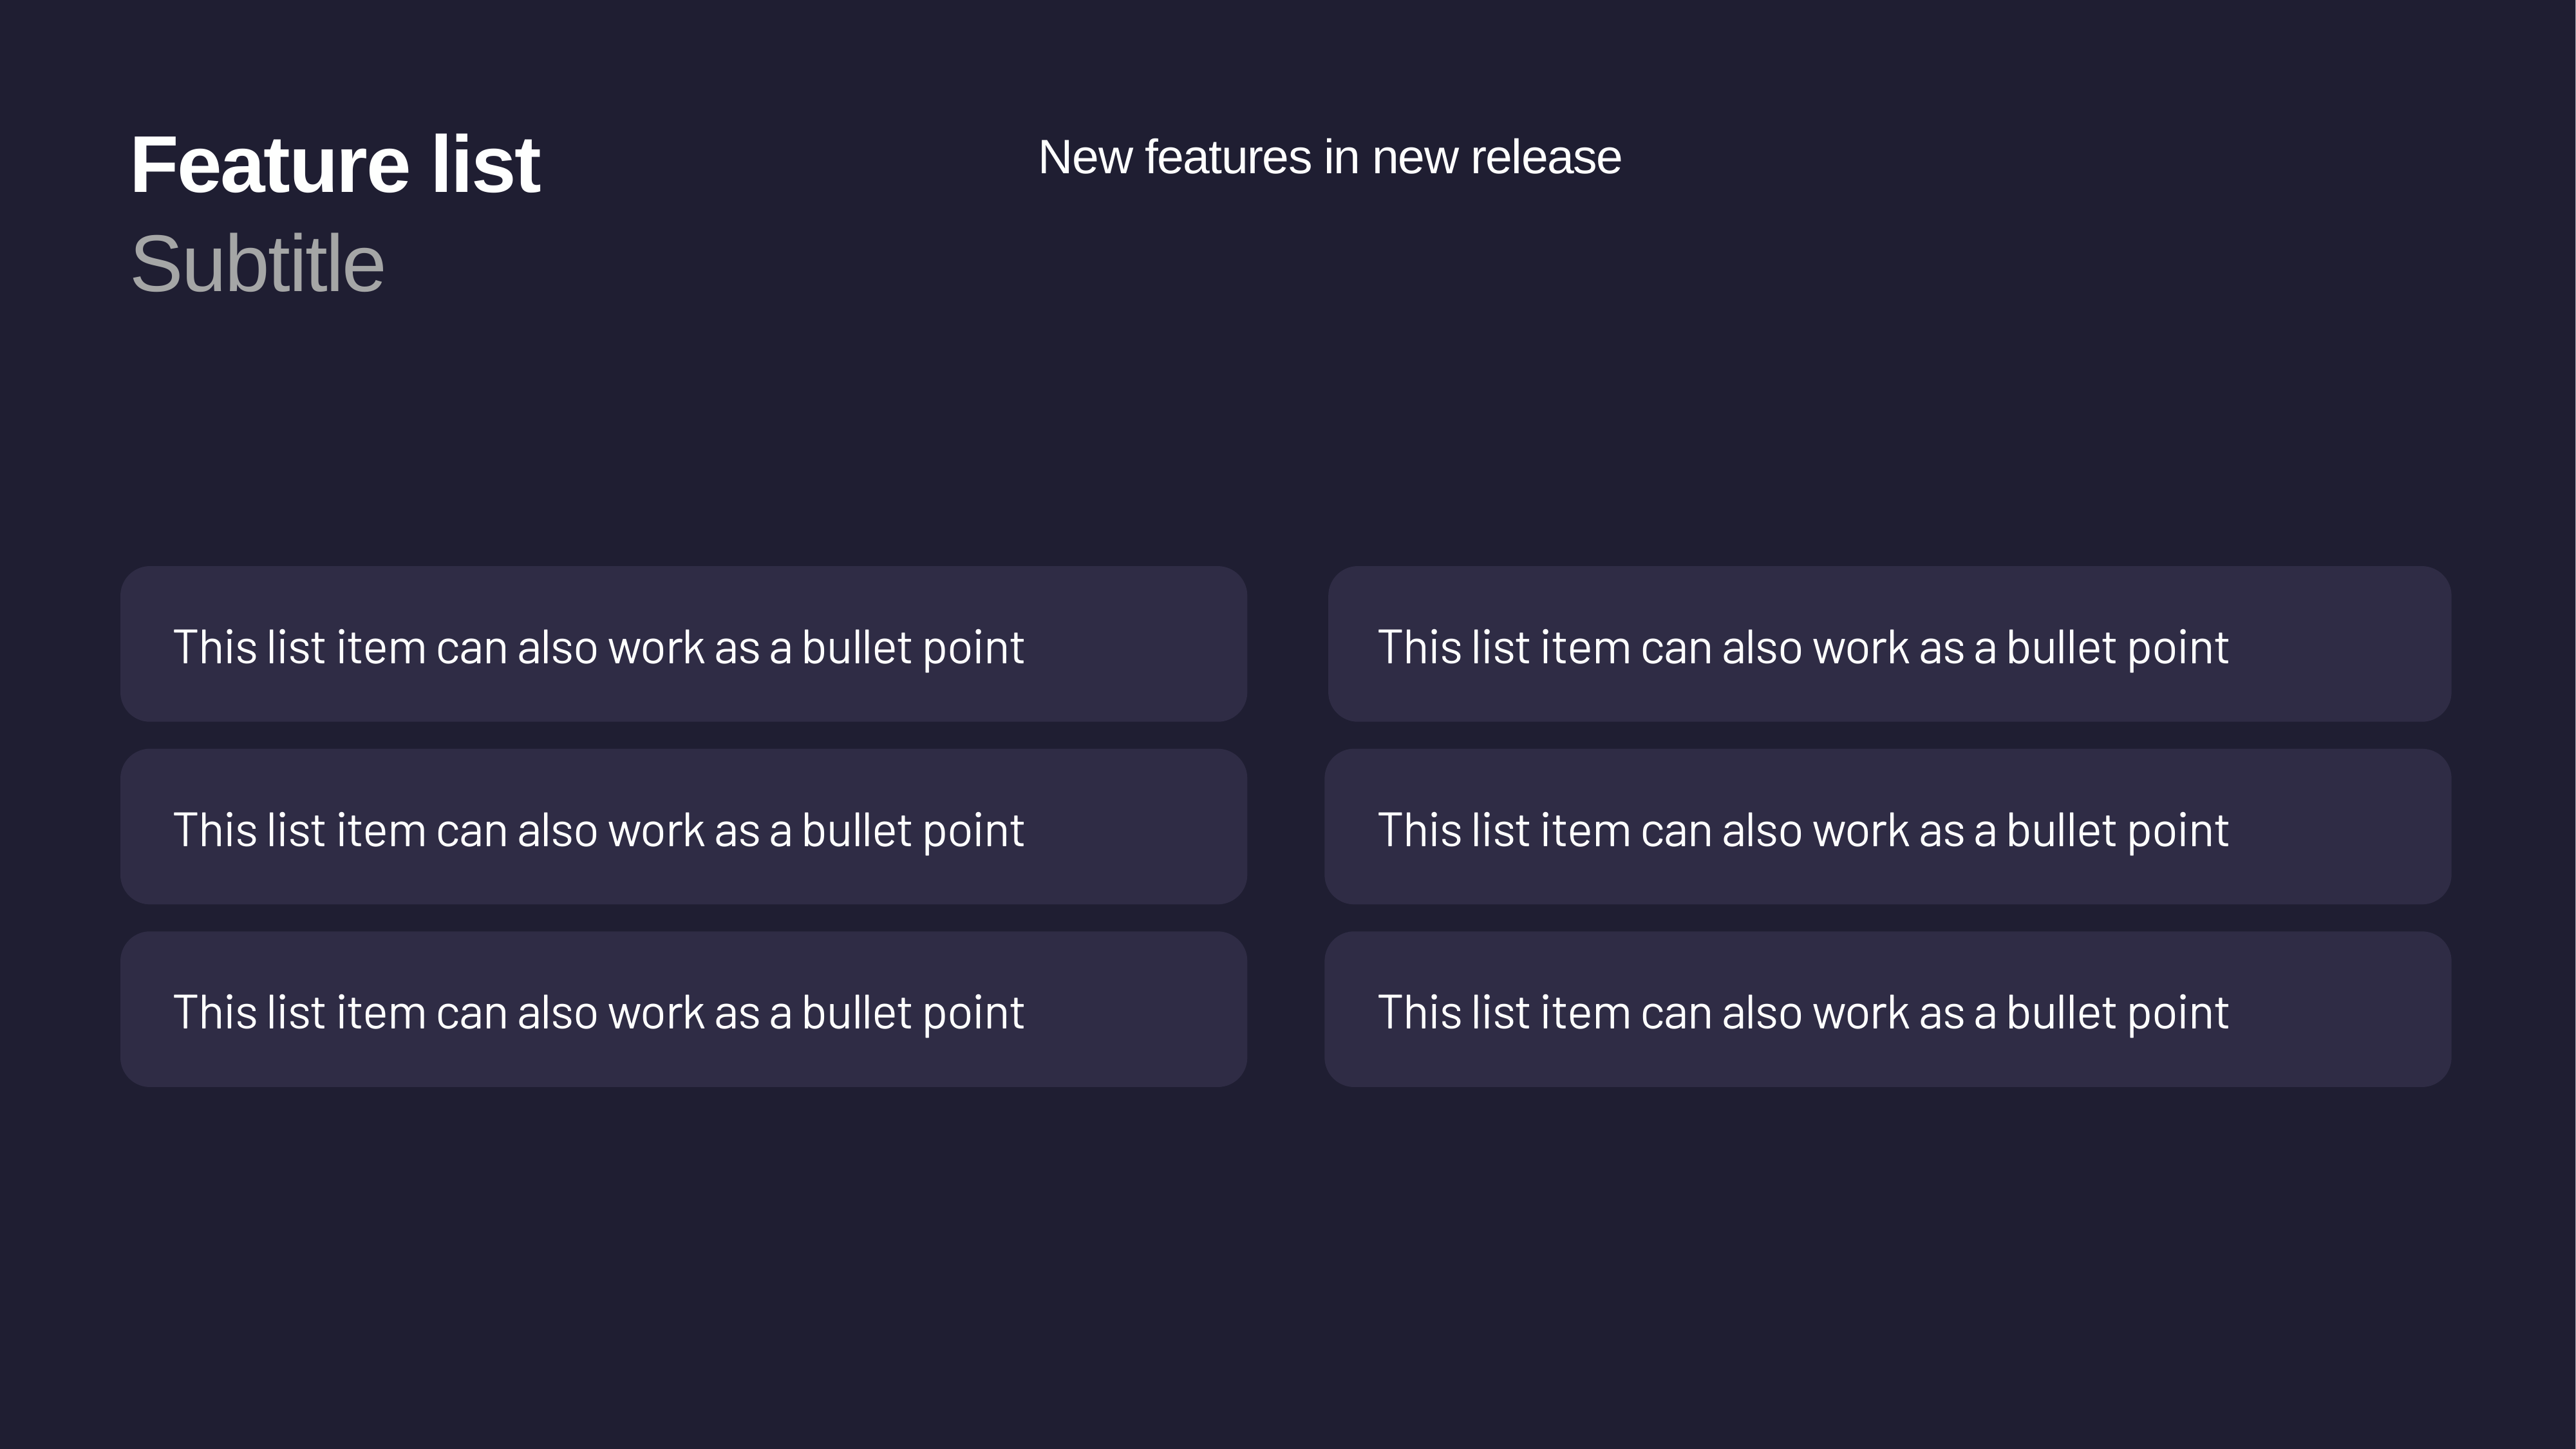

Feature list
New features in new release
Subtitle
This list item can also work as a bullet point
This list item can also work as a bullet point
This list item can also work as a bullet point
This list item can also work as a bullet point
This list item can also work as a bullet point
This list item can also work as a bullet point